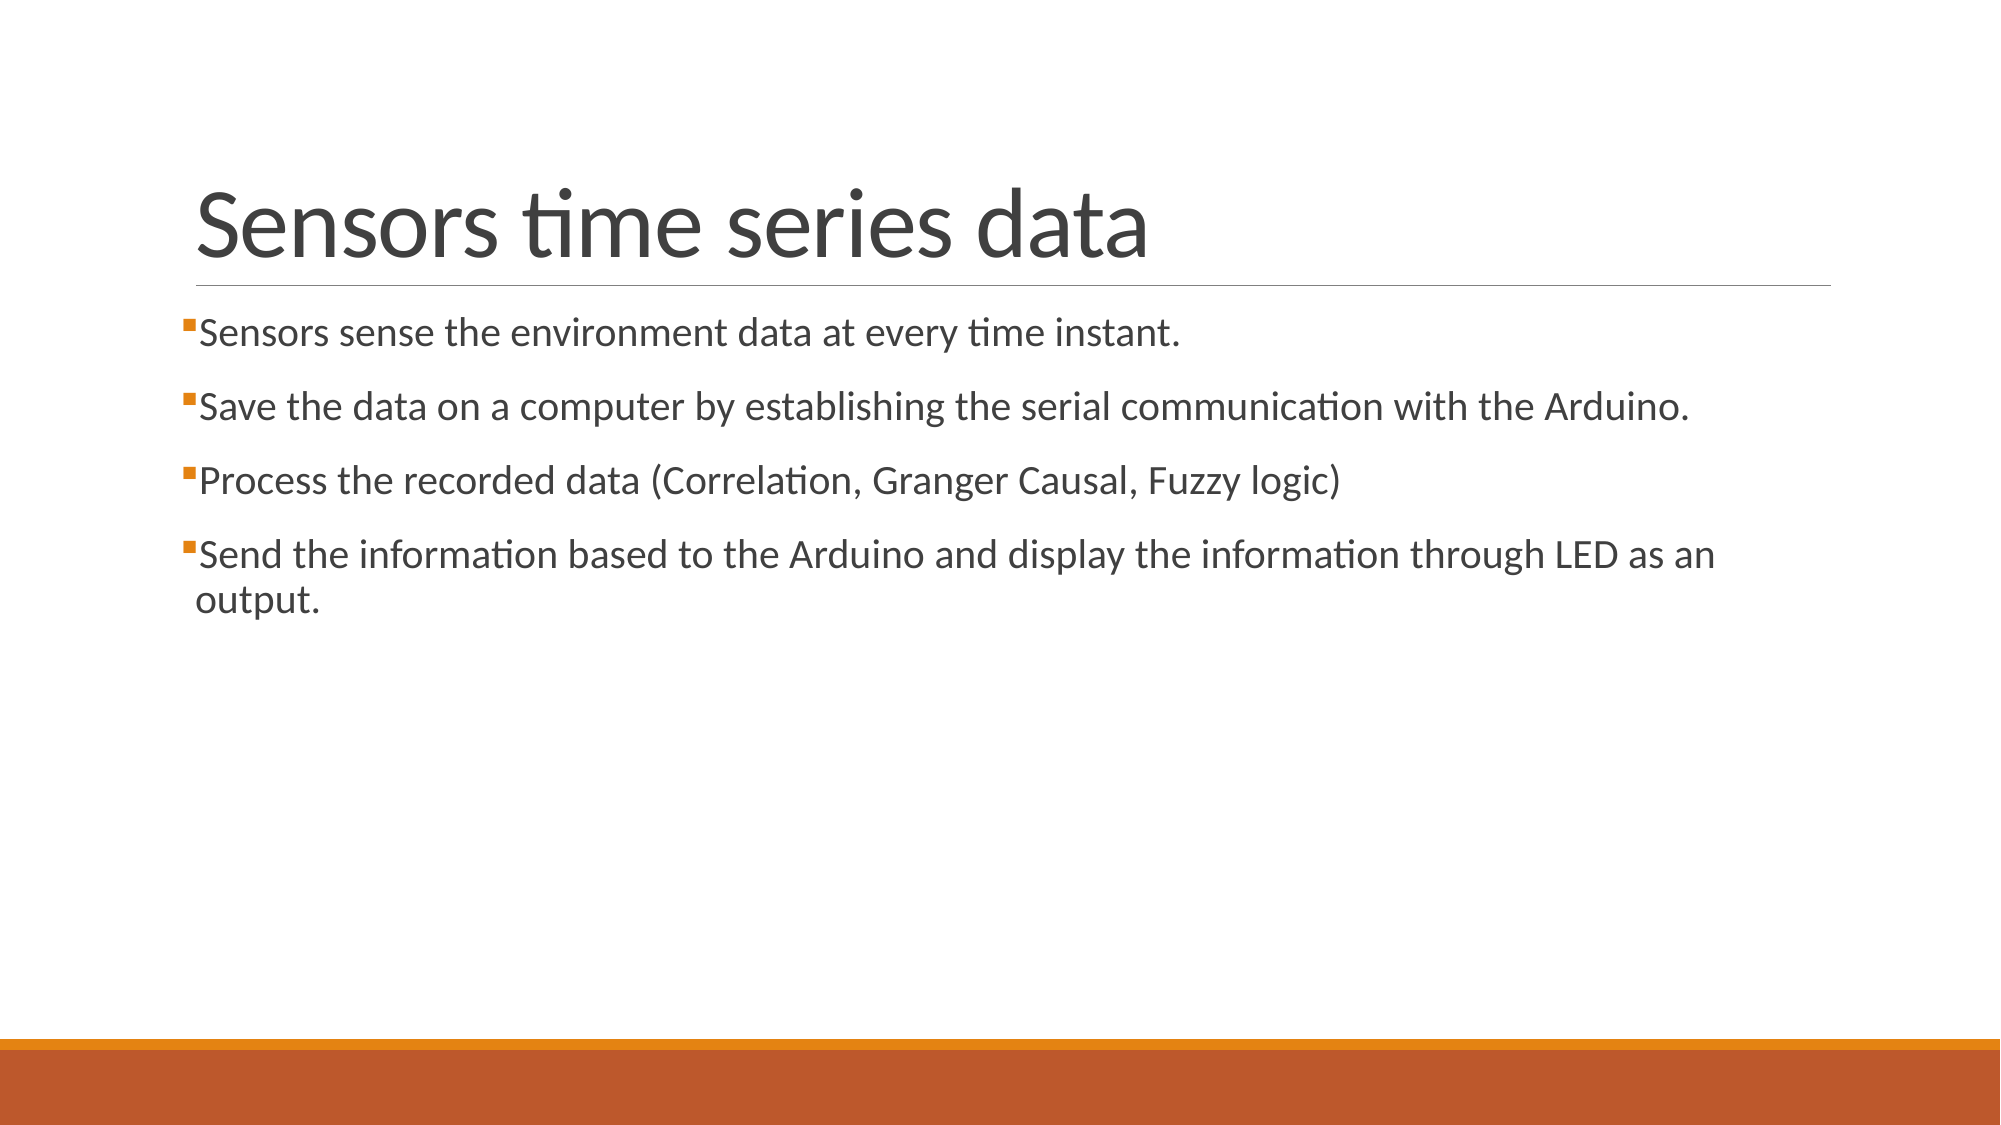

# Sensors time series data
Sensors sense the environment data at every time instant.
Save the data on a computer by establishing the serial communication with the Arduino.
Process the recorded data (Correlation, Granger Causal, Fuzzy logic)
Send the information based to the Arduino and display the information through LED as an output.